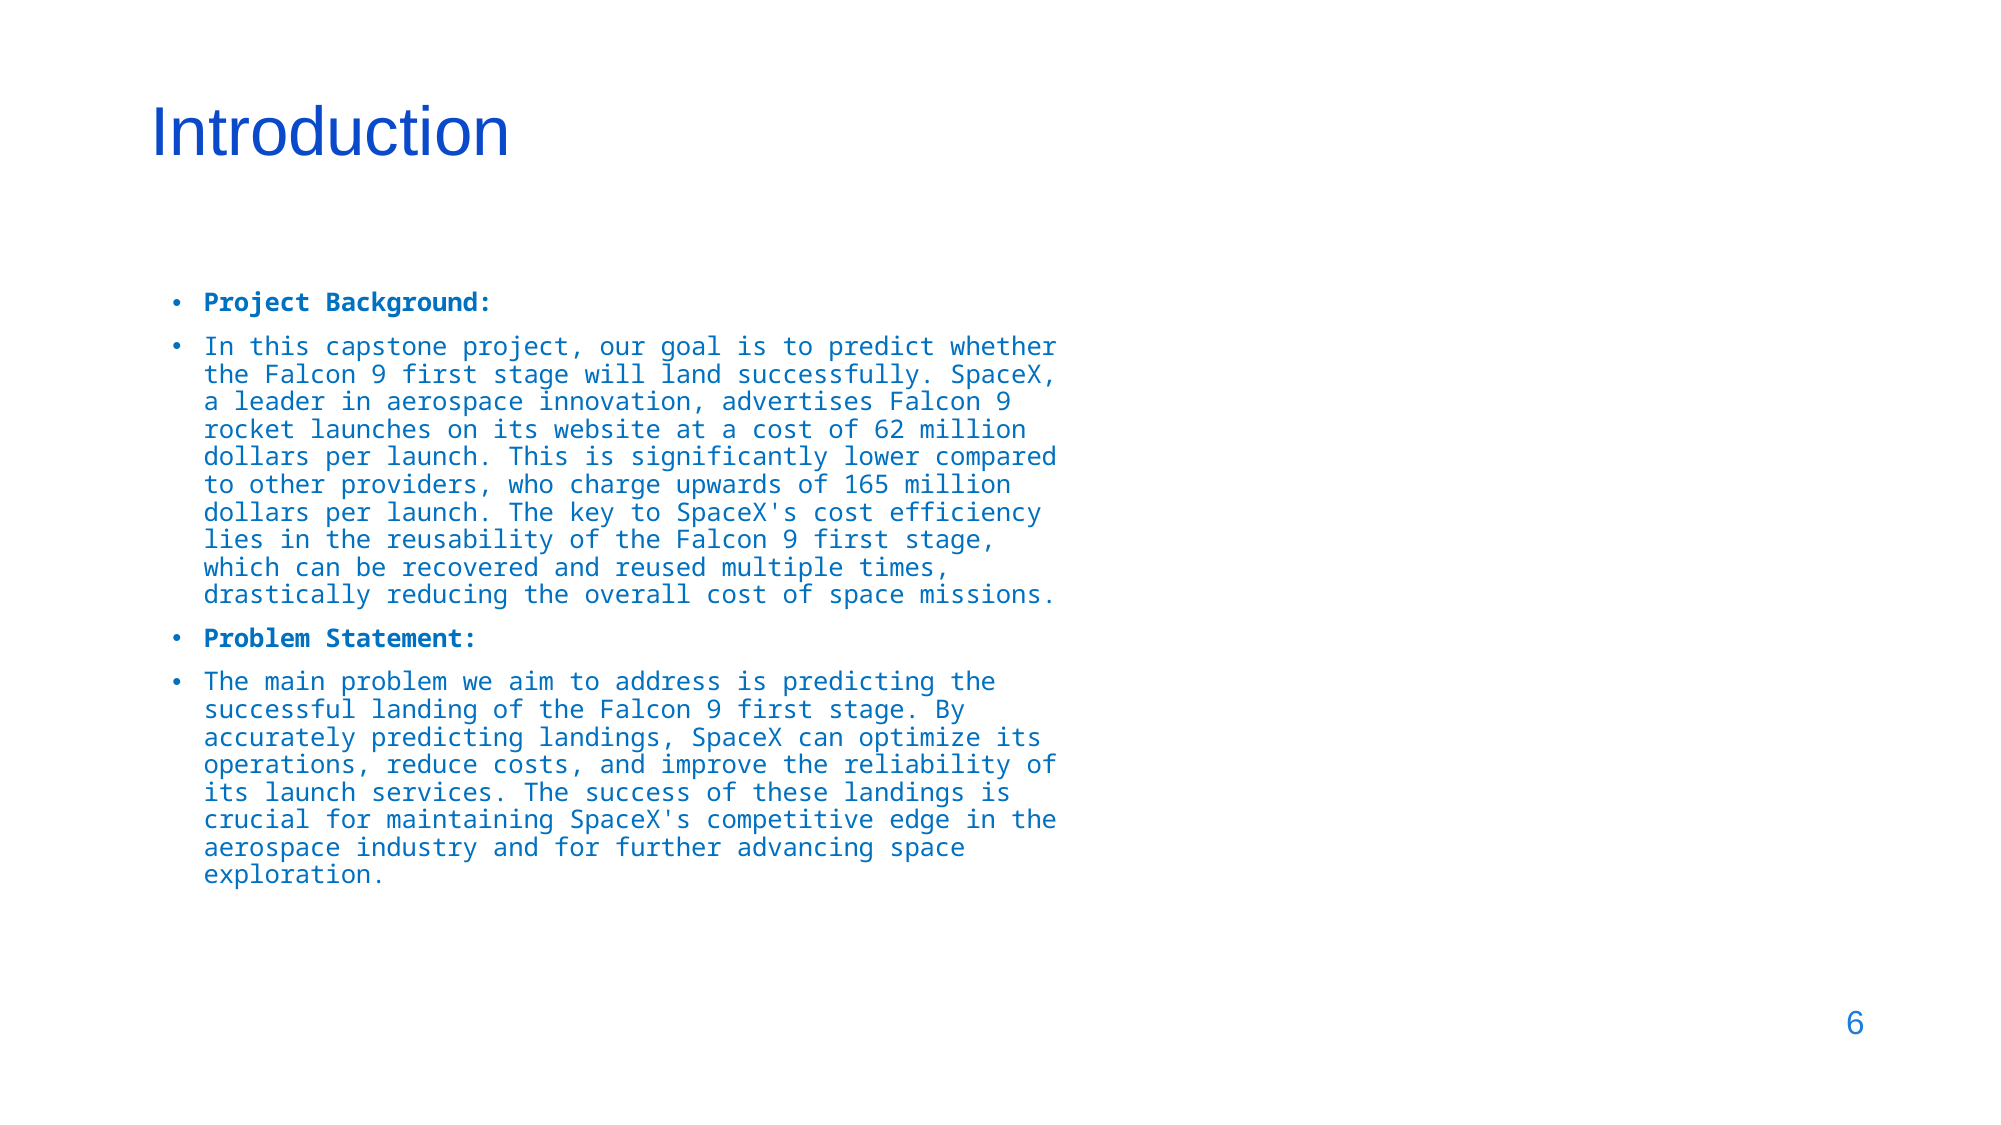

Introduction
Project Background:
In this capstone project, our goal is to predict whether the Falcon 9 first stage will land successfully. SpaceX, a leader in aerospace innovation, advertises Falcon 9 rocket launches on its website at a cost of 62 million dollars per launch. This is significantly lower compared to other providers, who charge upwards of 165 million dollars per launch. The key to SpaceX's cost efficiency lies in the reusability of the Falcon 9 first stage, which can be recovered and reused multiple times, drastically reducing the overall cost of space missions.
Problem Statement:
The main problem we aim to address is predicting the successful landing of the Falcon 9 first stage. By accurately predicting landings, SpaceX can optimize its operations, reduce costs, and improve the reliability of its launch services. The success of these landings is crucial for maintaining SpaceX's competitive edge in the aerospace industry and for further advancing space exploration.
6